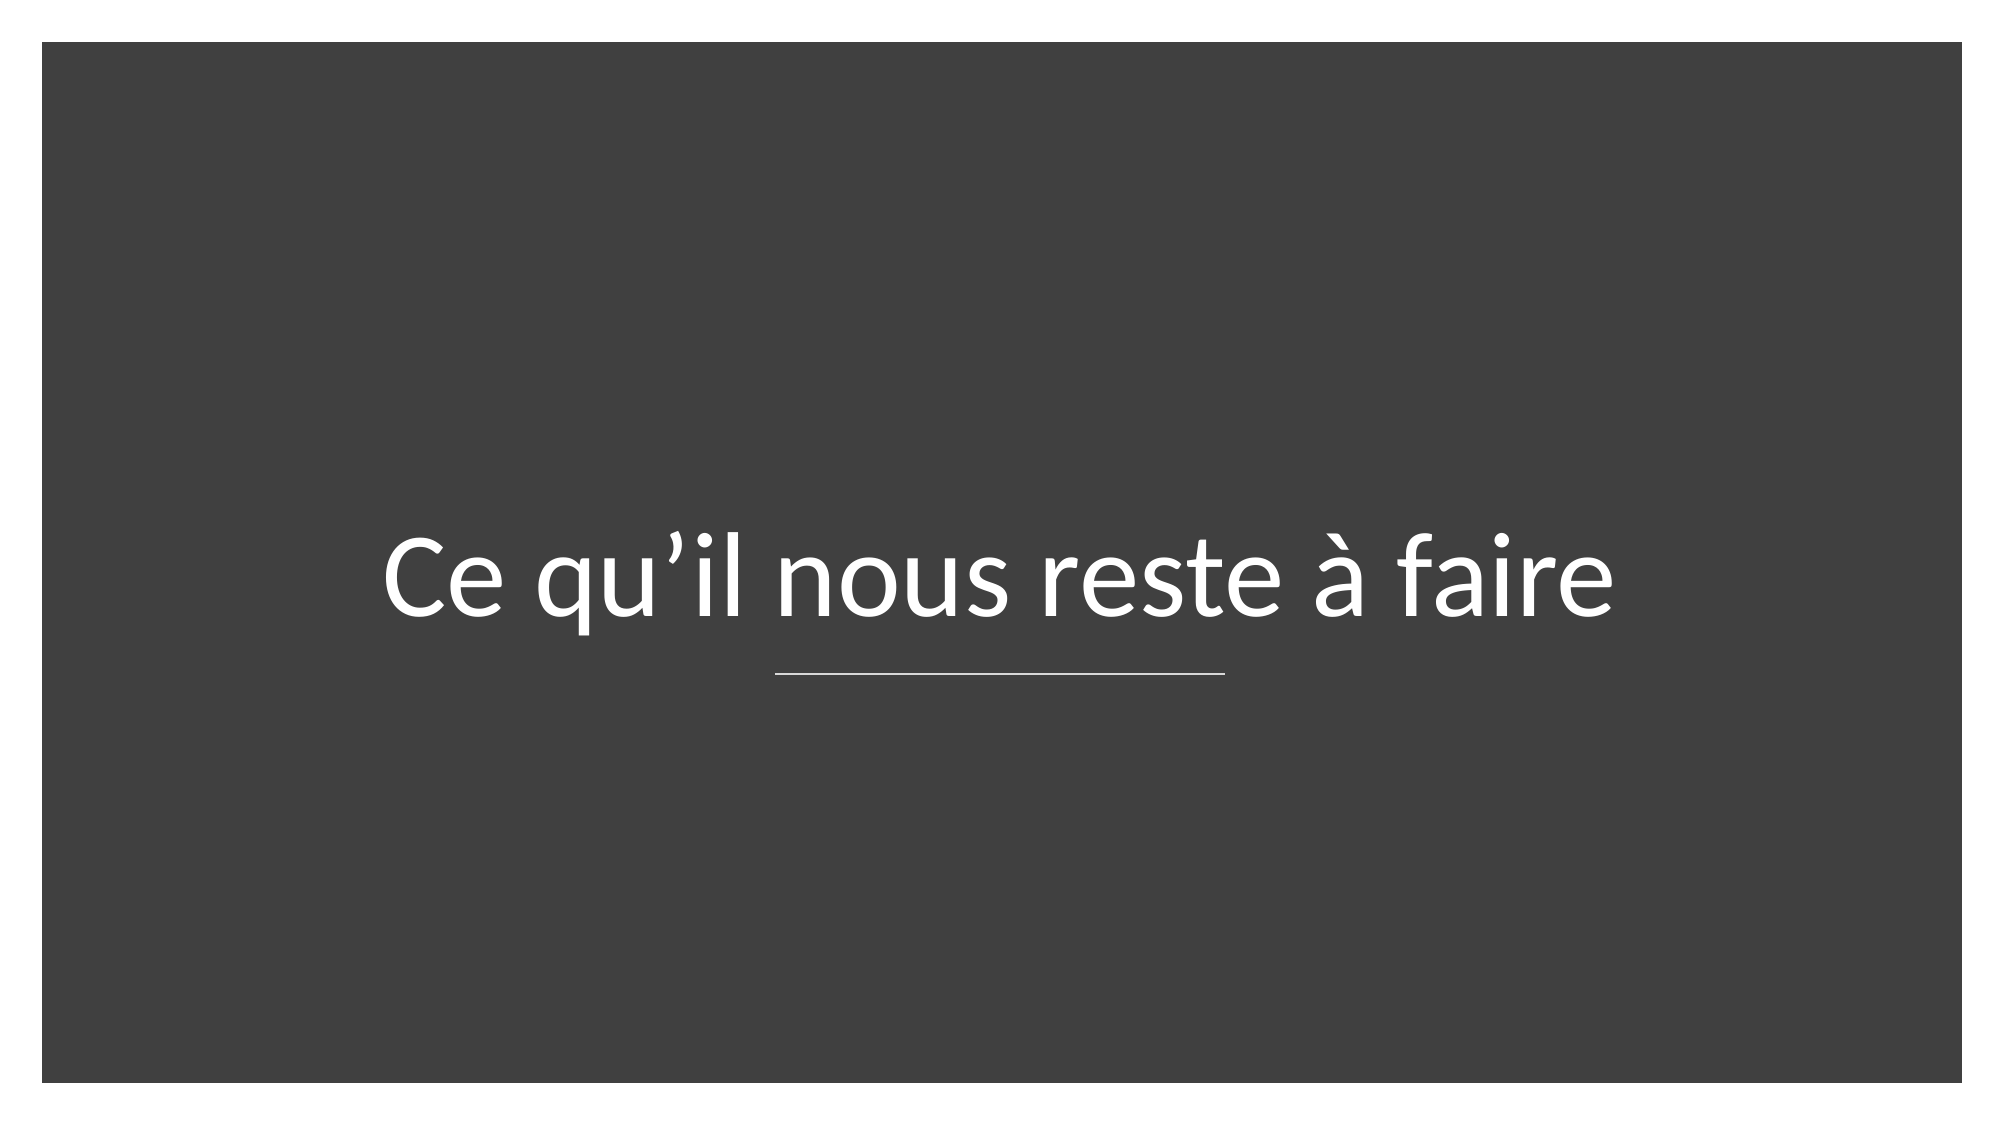

# Ce qu’il nous reste à faire